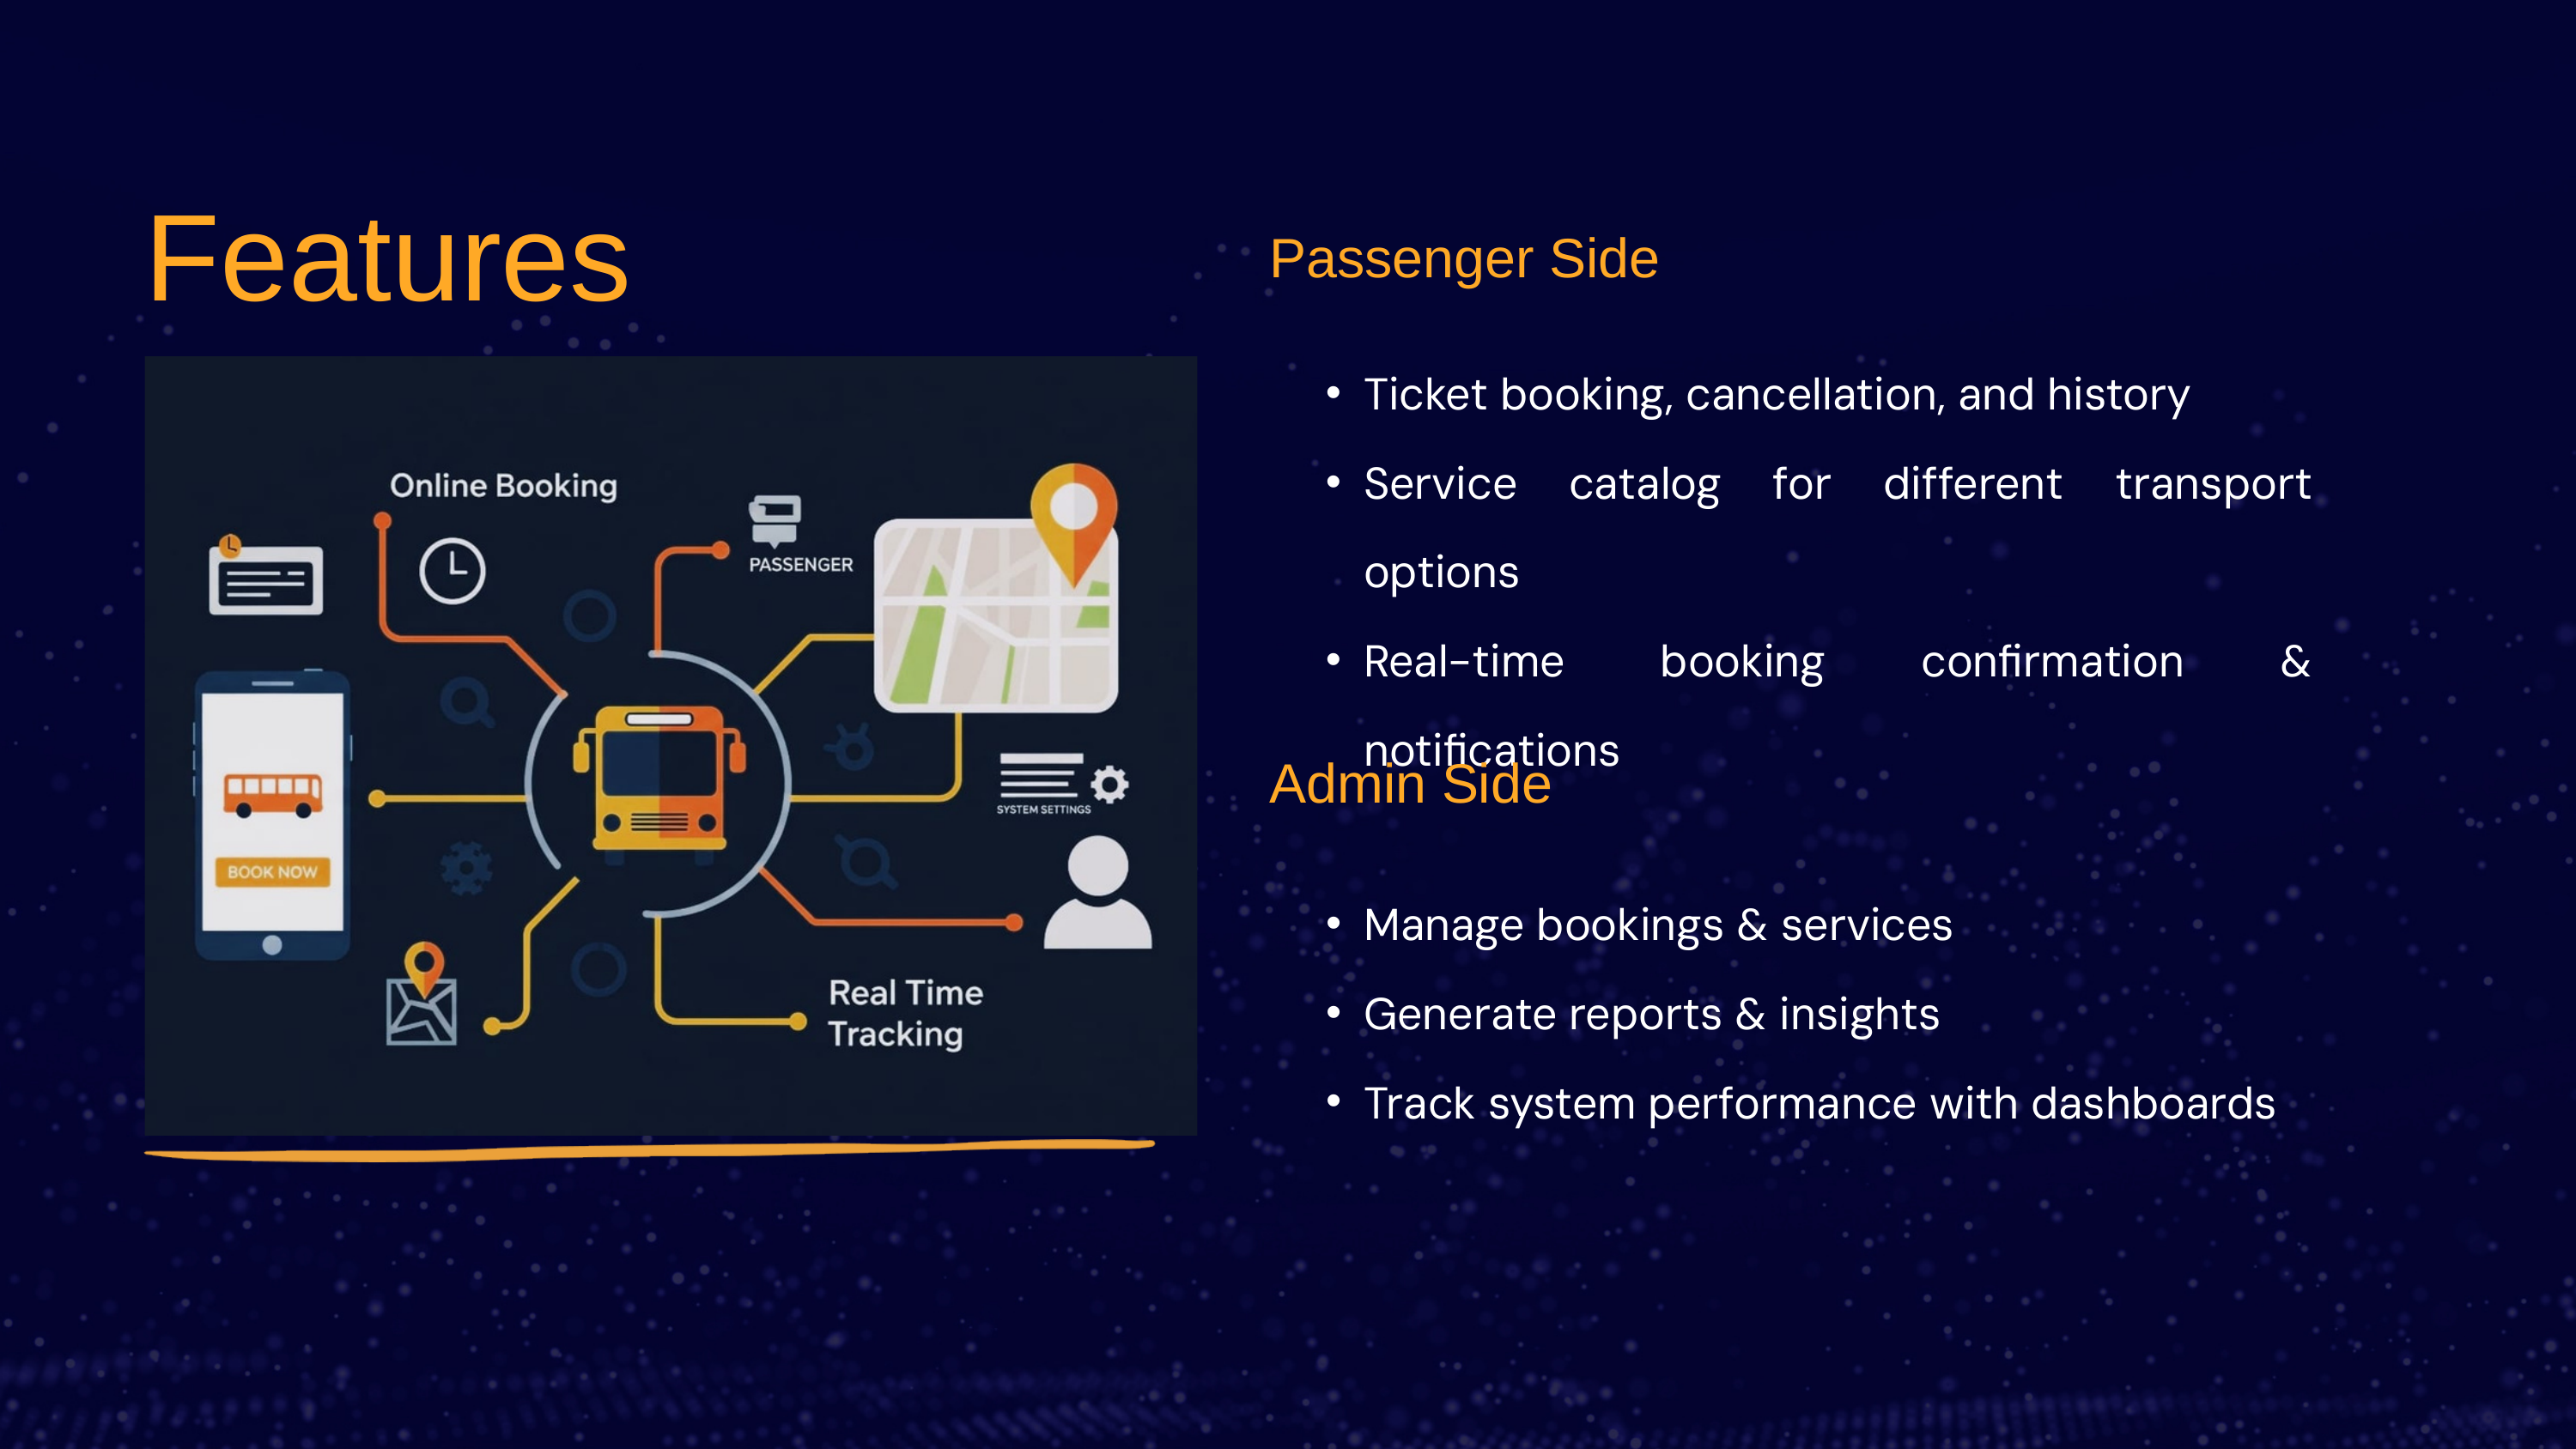

Features
Passenger Side
Ticket booking, cancellation, and history
Service catalog for different transport options
Real-time booking confirmation & notifications

Admin Side
Manage bookings & services
Generate reports & insights
Track system performance with dashboards